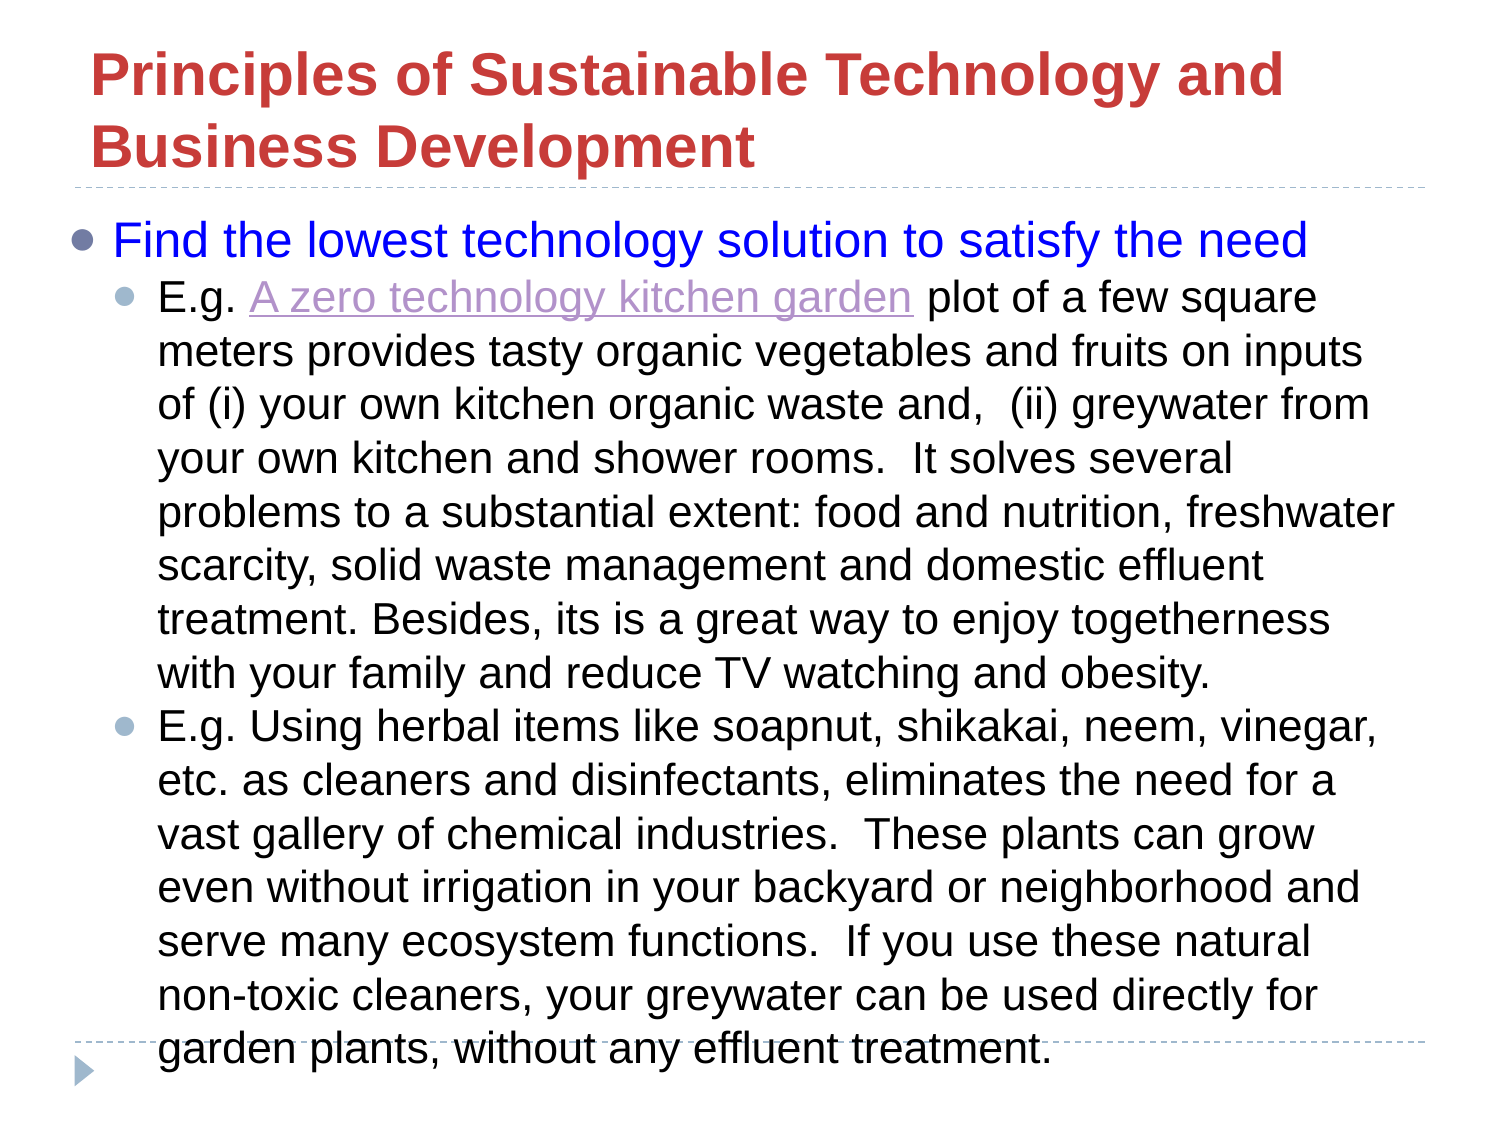

# Principles of Sustainable Technology and Business Development
Find the lowest technology solution to satisfy the need
E.g. A zero technology kitchen garden plot of a few square meters provides tasty organic vegetables and fruits on inputs of (i) your own kitchen organic waste and,  (ii) greywater from your own kitchen and shower rooms.  It solves several problems to a substantial extent: food and nutrition, freshwater scarcity, solid waste management and domestic effluent treatment. Besides, its is a great way to enjoy togetherness with your family and reduce TV watching and obesity.
E.g. Using herbal items like soapnut, shikakai, neem, vinegar, etc. as cleaners and disinfectants, eliminates the need for a vast gallery of chemical industries.  These plants can grow even without irrigation in your backyard or neighborhood and serve many ecosystem functions.  If you use these natural non-toxic cleaners, your greywater can be used directly for garden plants, without any effluent treatment.